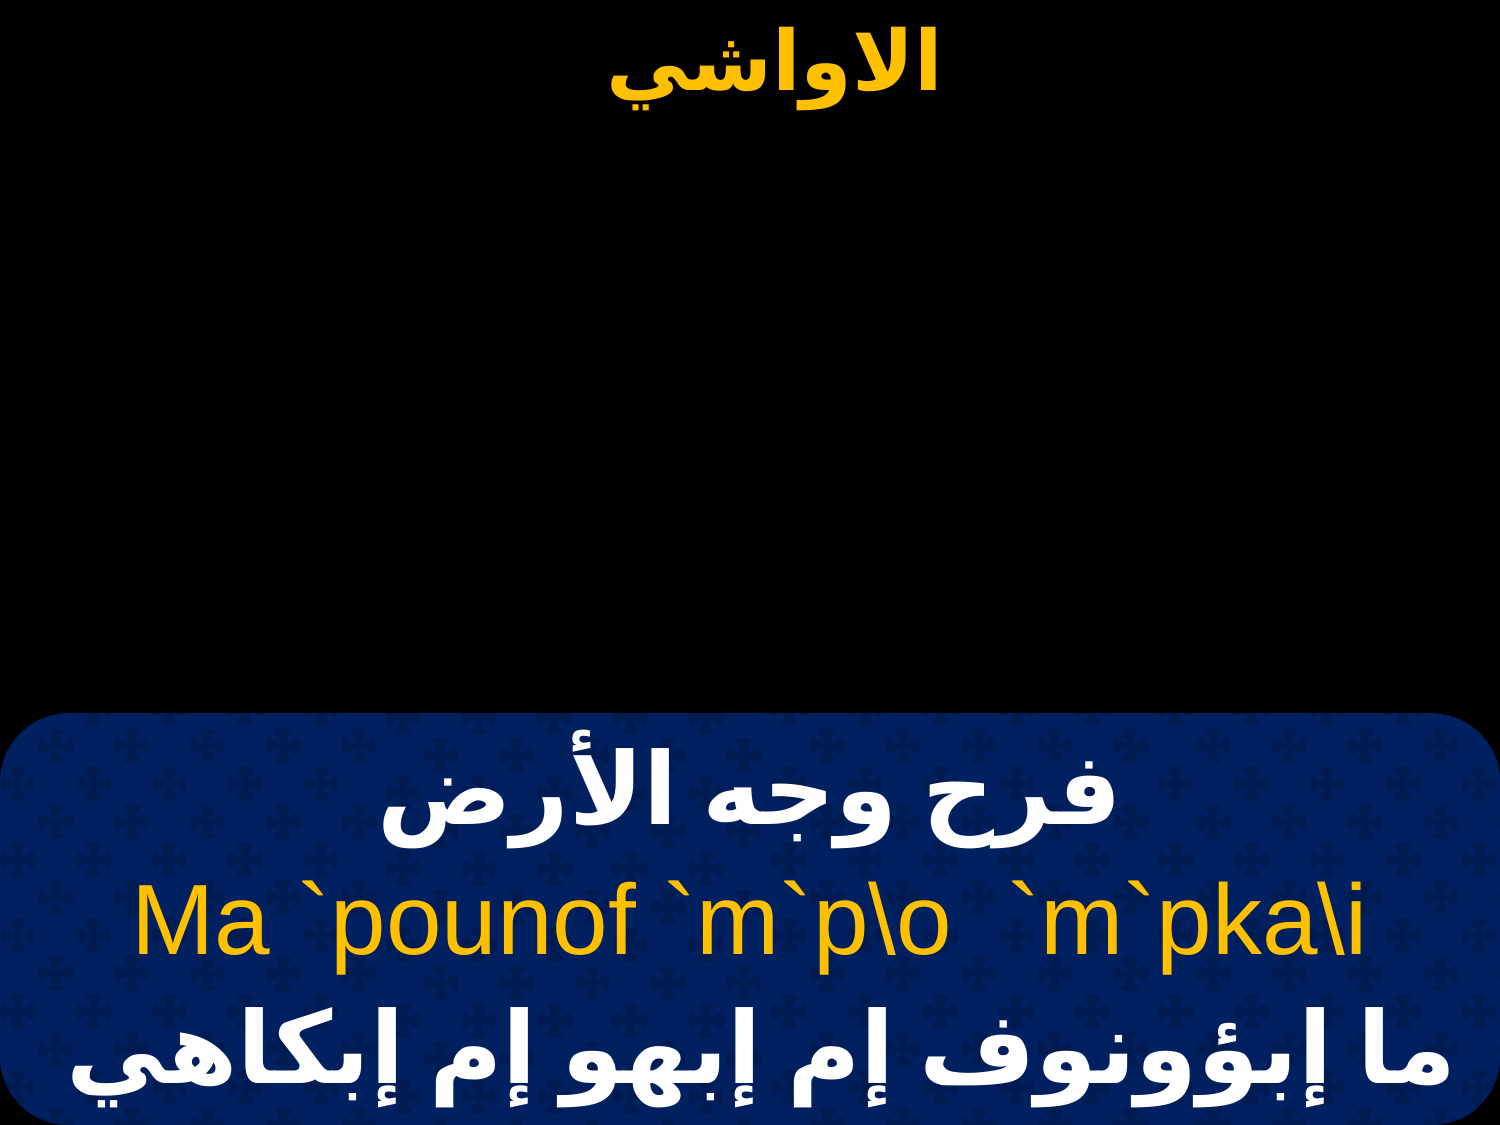

# فرح وجه الأرض
Ma `pounof `m`p\o  `m`pka\i
ما إبؤونوف إم إبهو إم إبكاهي